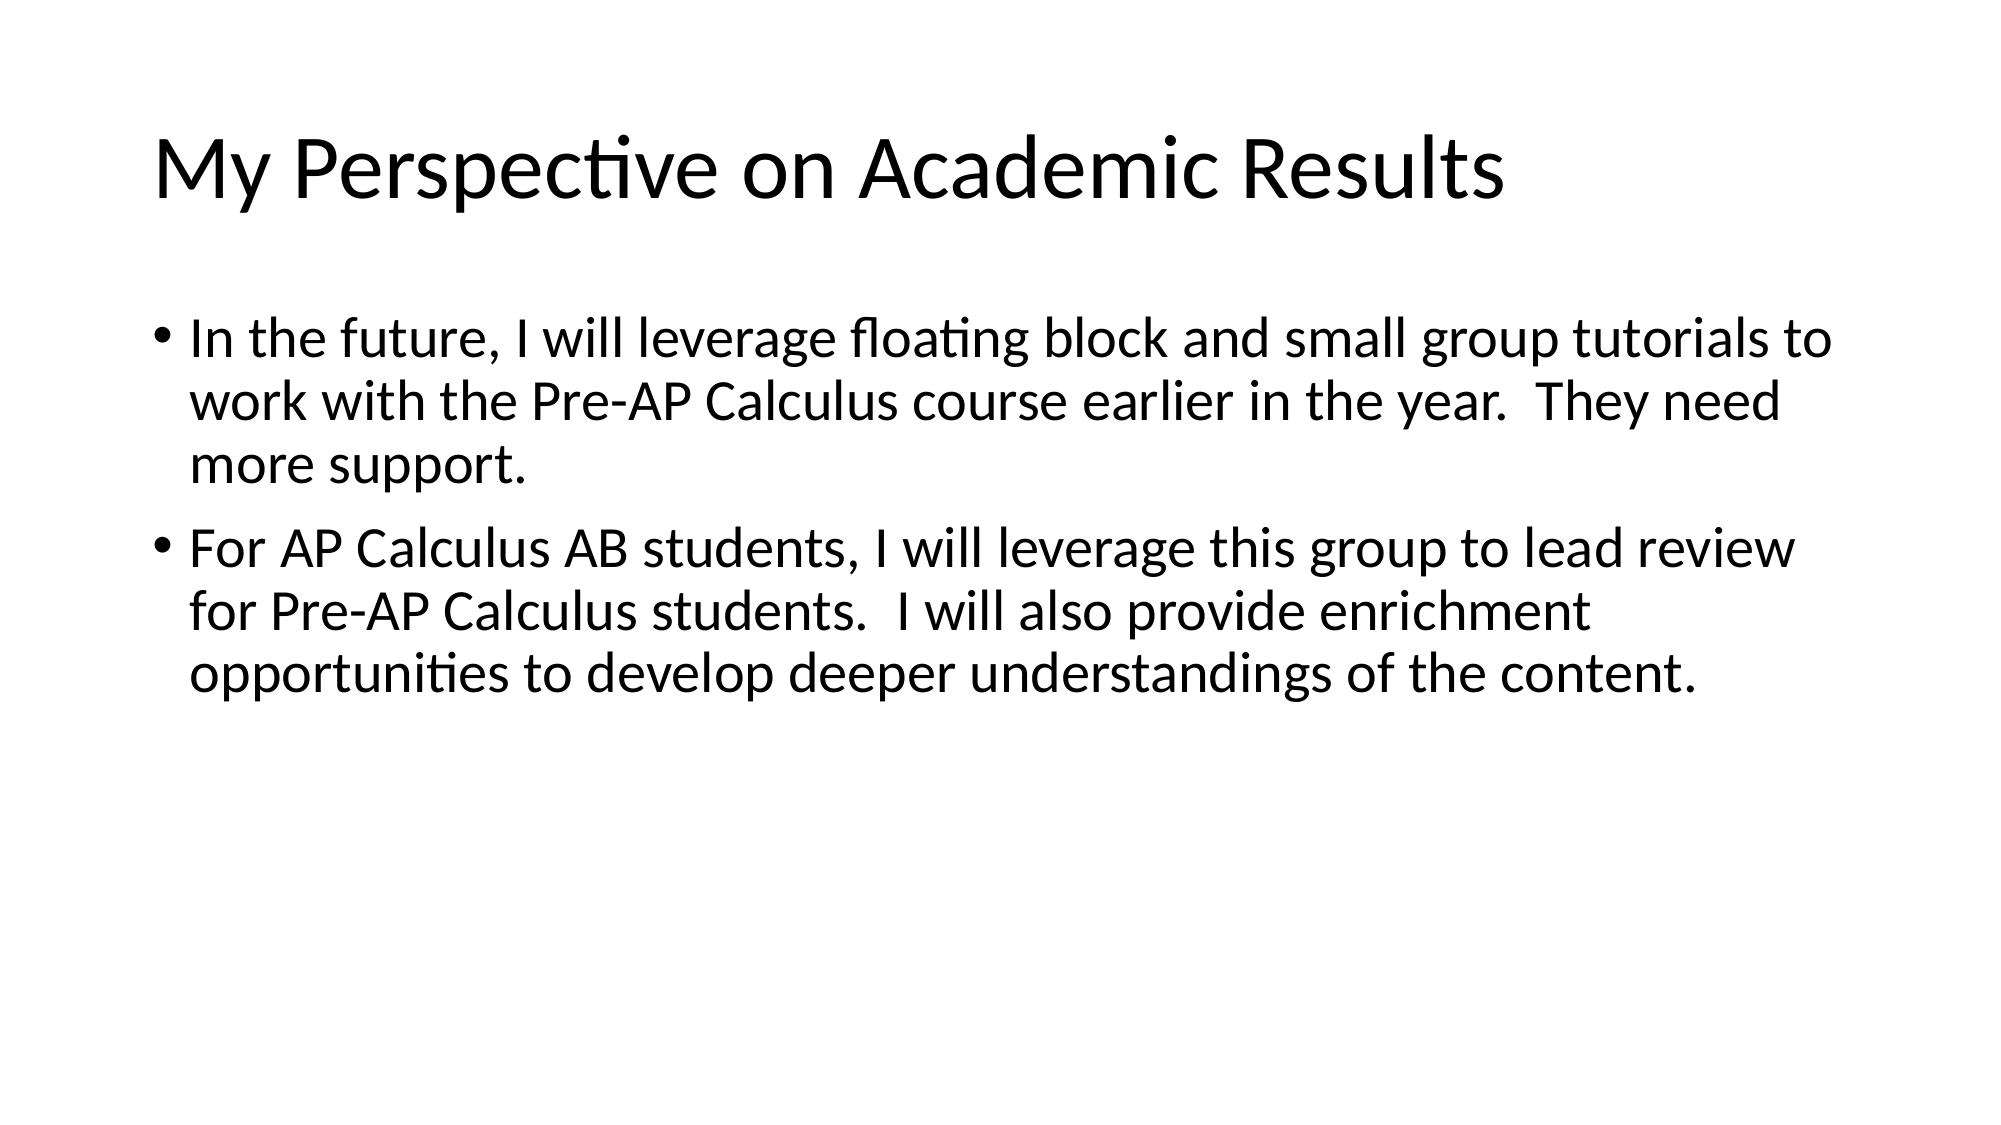

# My Perspective on Academic Results
In the future, I will leverage floating block and small group tutorials to work with the Pre-AP Calculus course earlier in the year.  They need more support.
For AP Calculus AB students, I will leverage this group to lead review for Pre-AP Calculus students.  I will also provide enrichment opportunities to develop deeper understandings of the content.